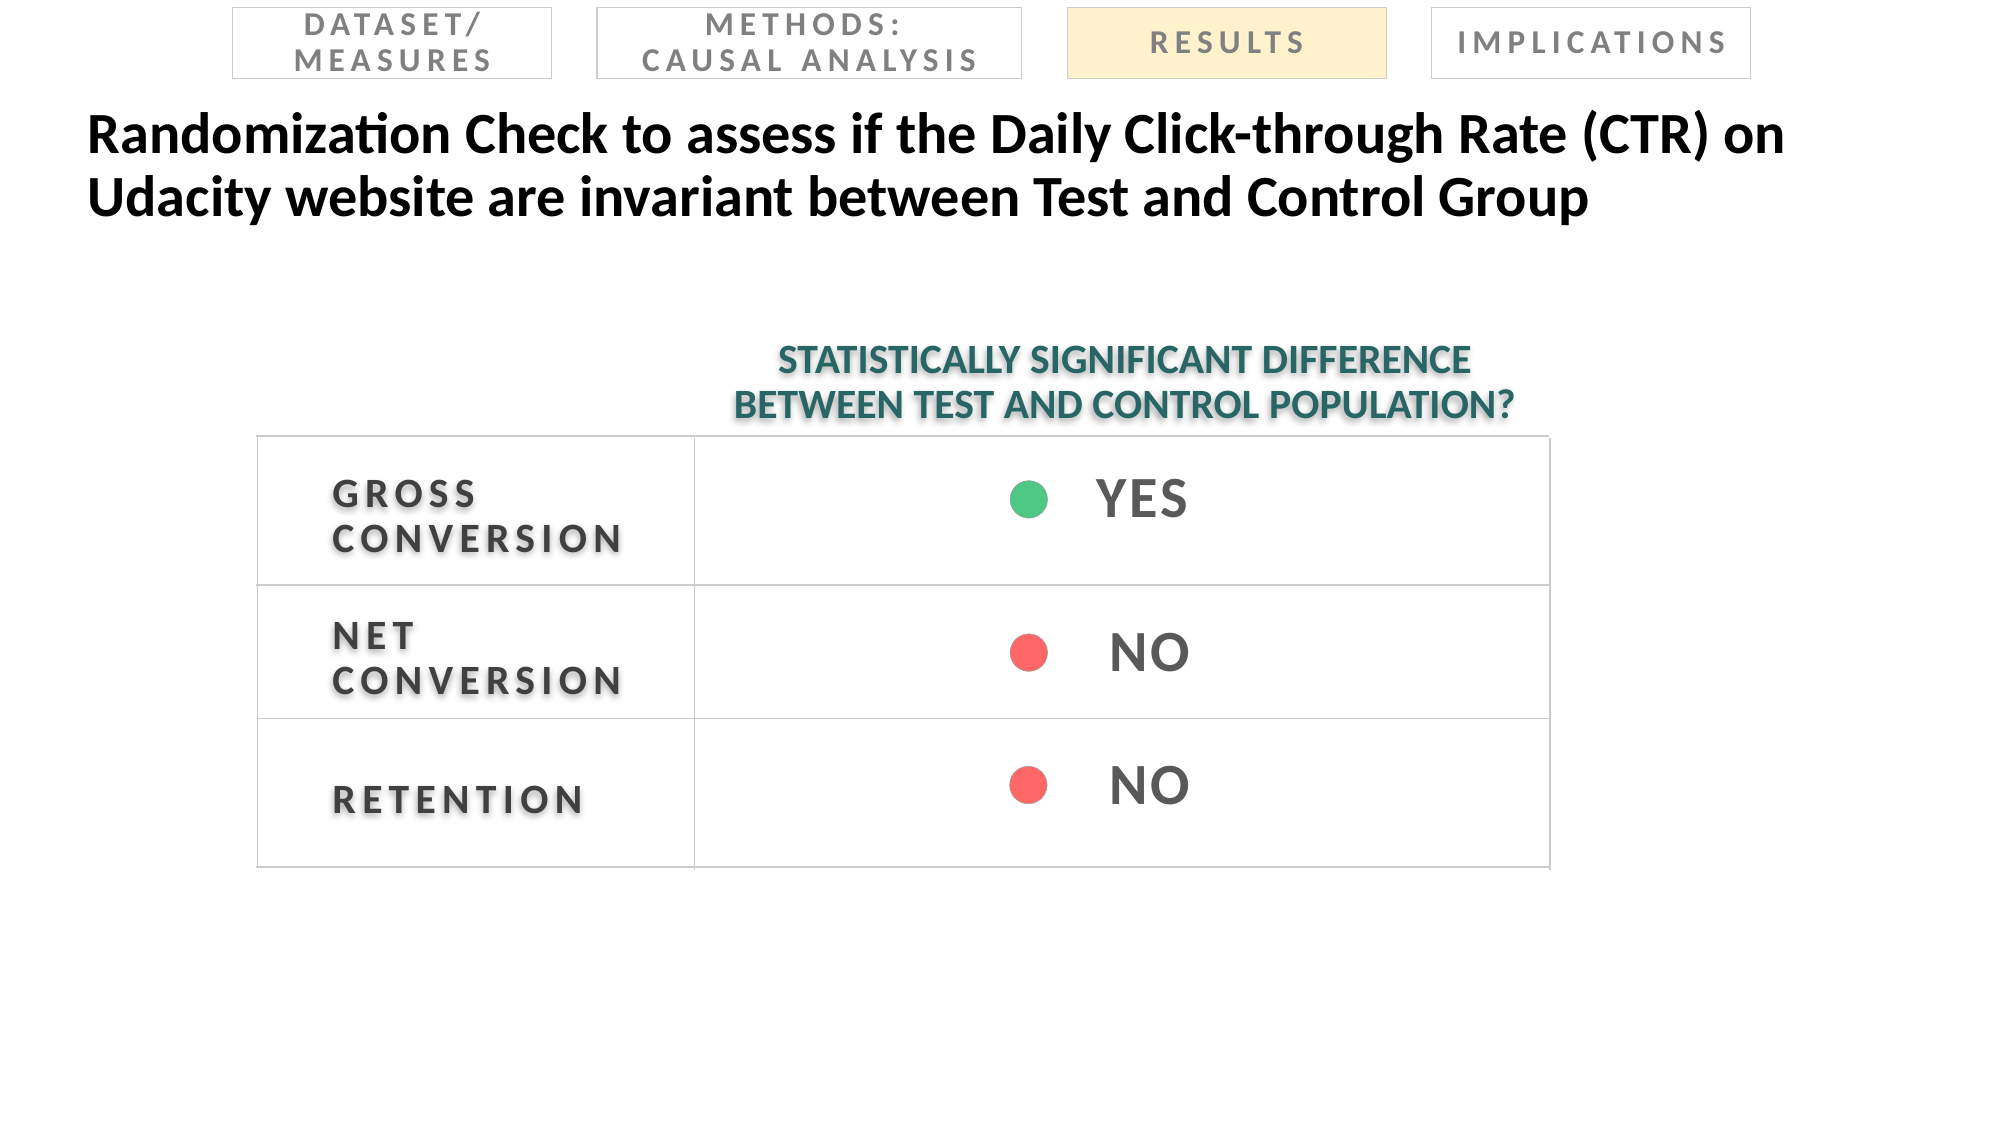

DATASET/
MEASURES
METHODS:
CAUSAL ANALYSIS
RESULTS
IMPLICATIONS
Randomization Check to assess if the Daily Click-through Rate (CTR) on Udacity website are invariant between Test and Control Group
STATISTICALLY SIGNIFICANT DIFFERENCE BETWEEN TEST AND CONTROL POPULATION?

GROSS CONVERSION
NET CONVERSION
RETENTION
YES

NO

NO